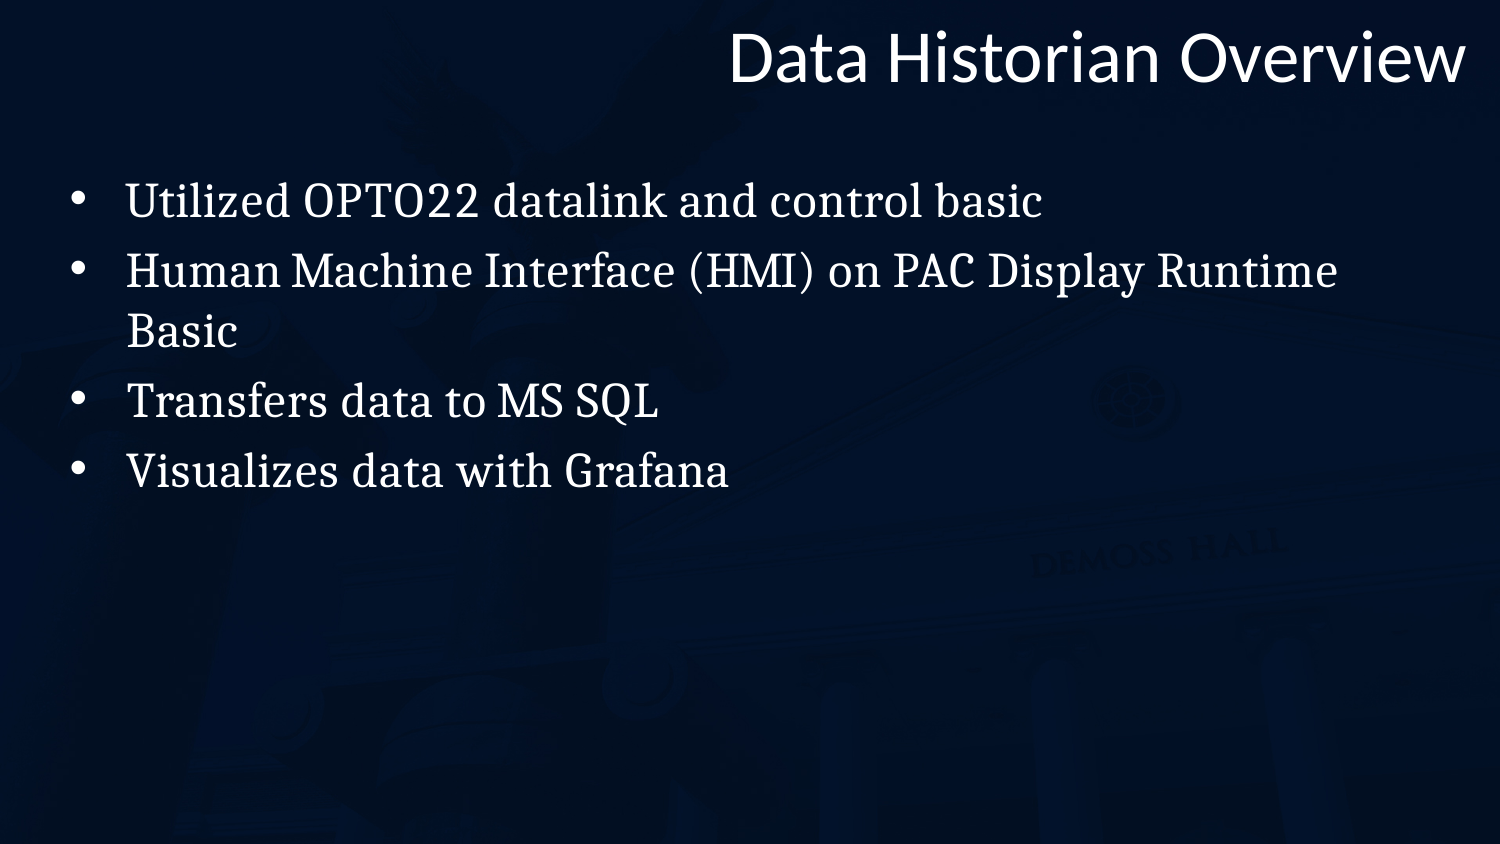

# Data Historian Overview

Utilized OPTO22 datalink and control basic
Human Machine Interface (HMI) on PAC Display Runtime Basic
Transfers data to MS SQL
Visualizes data with Grafana